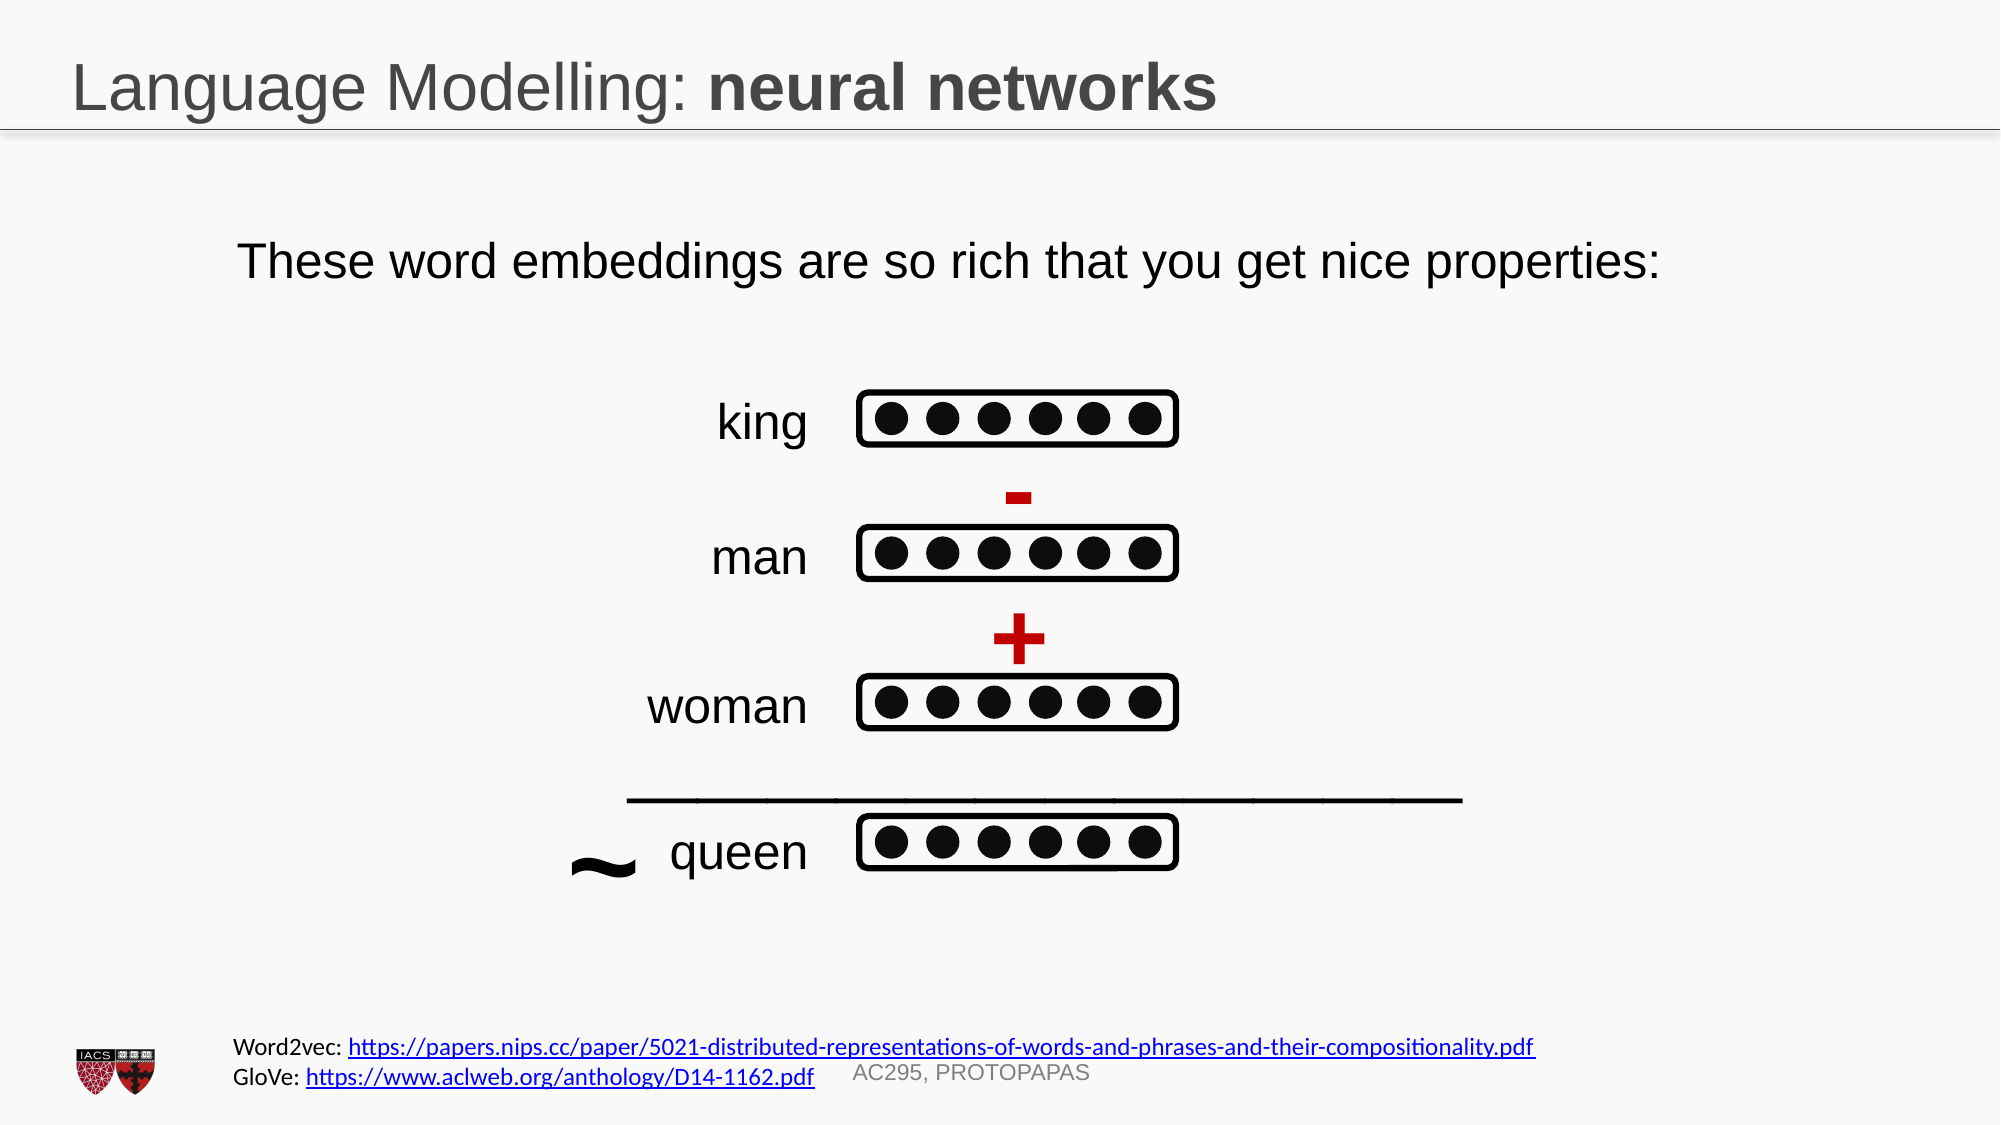

# Language Modelling: neural networks
These word embeddings are so rich that you get nice properties:

king

-

man

+
____________
woman

~
queen

Word2vec: https://papers.nips.cc/paper/5021-distributed-representations-of-words-and-phrases-and-their-compositionality.pdf
GloVe: https://www.aclweb.org/anthology/D14-1162.pdf